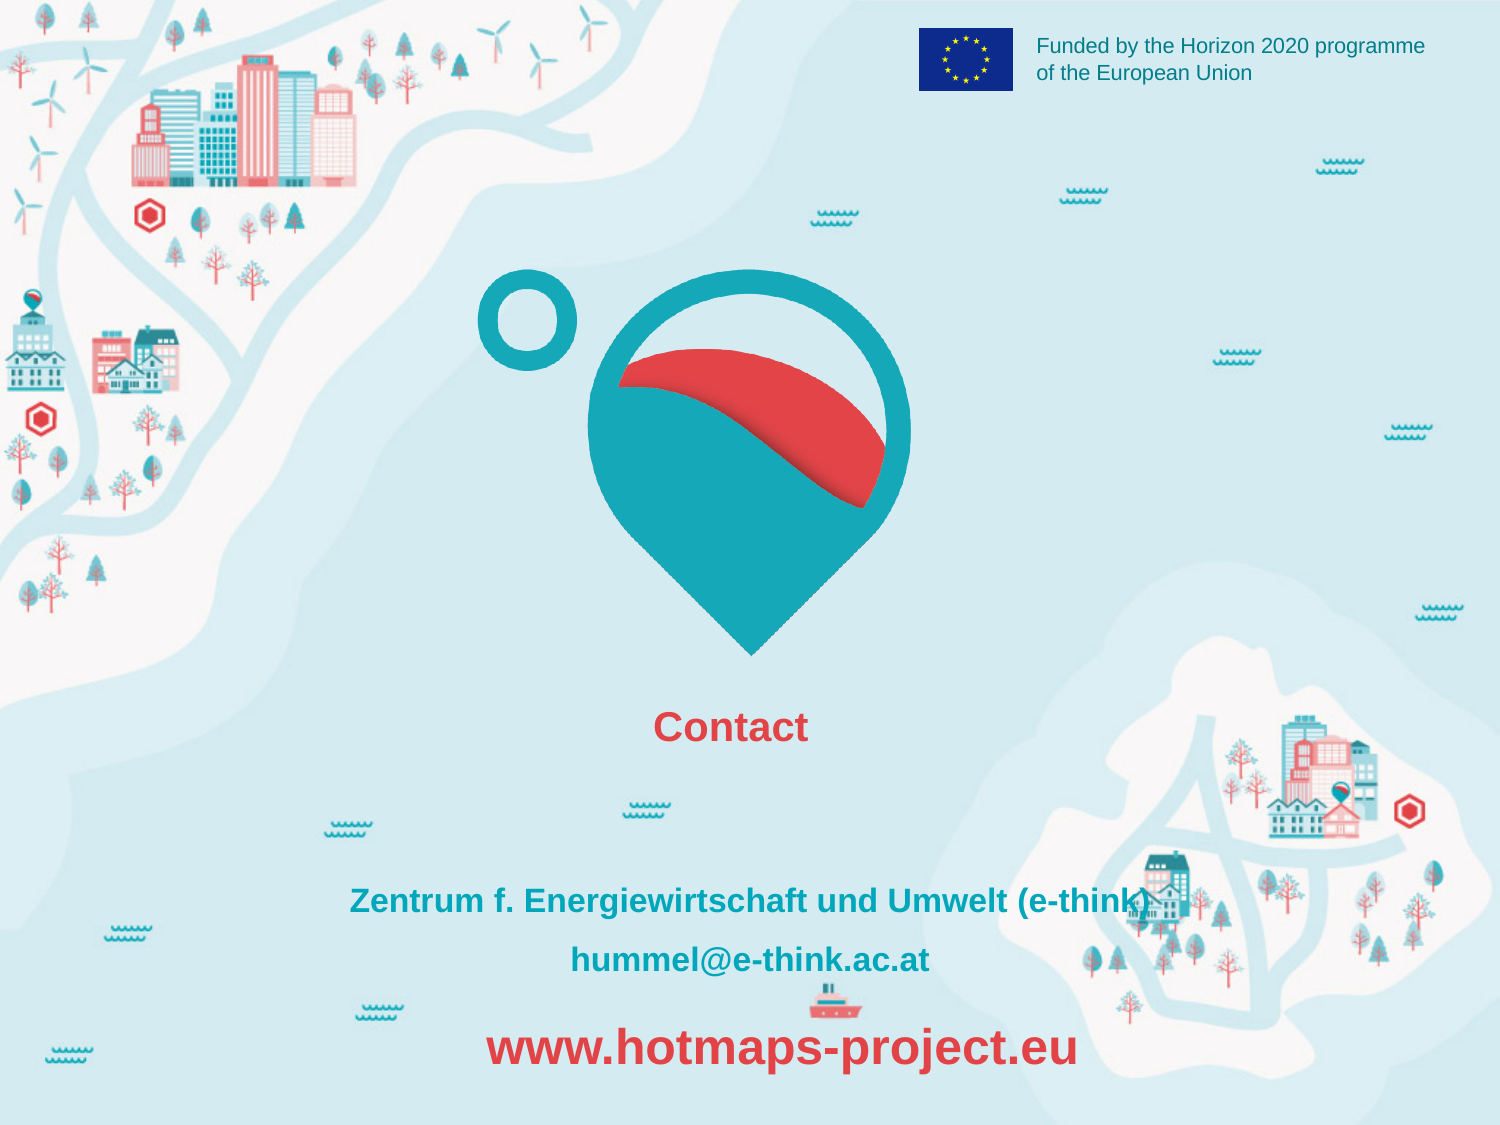

Zentrum f. Energiewirtschaft und Umwelt (e-think)
hummel@e-think.ac.at